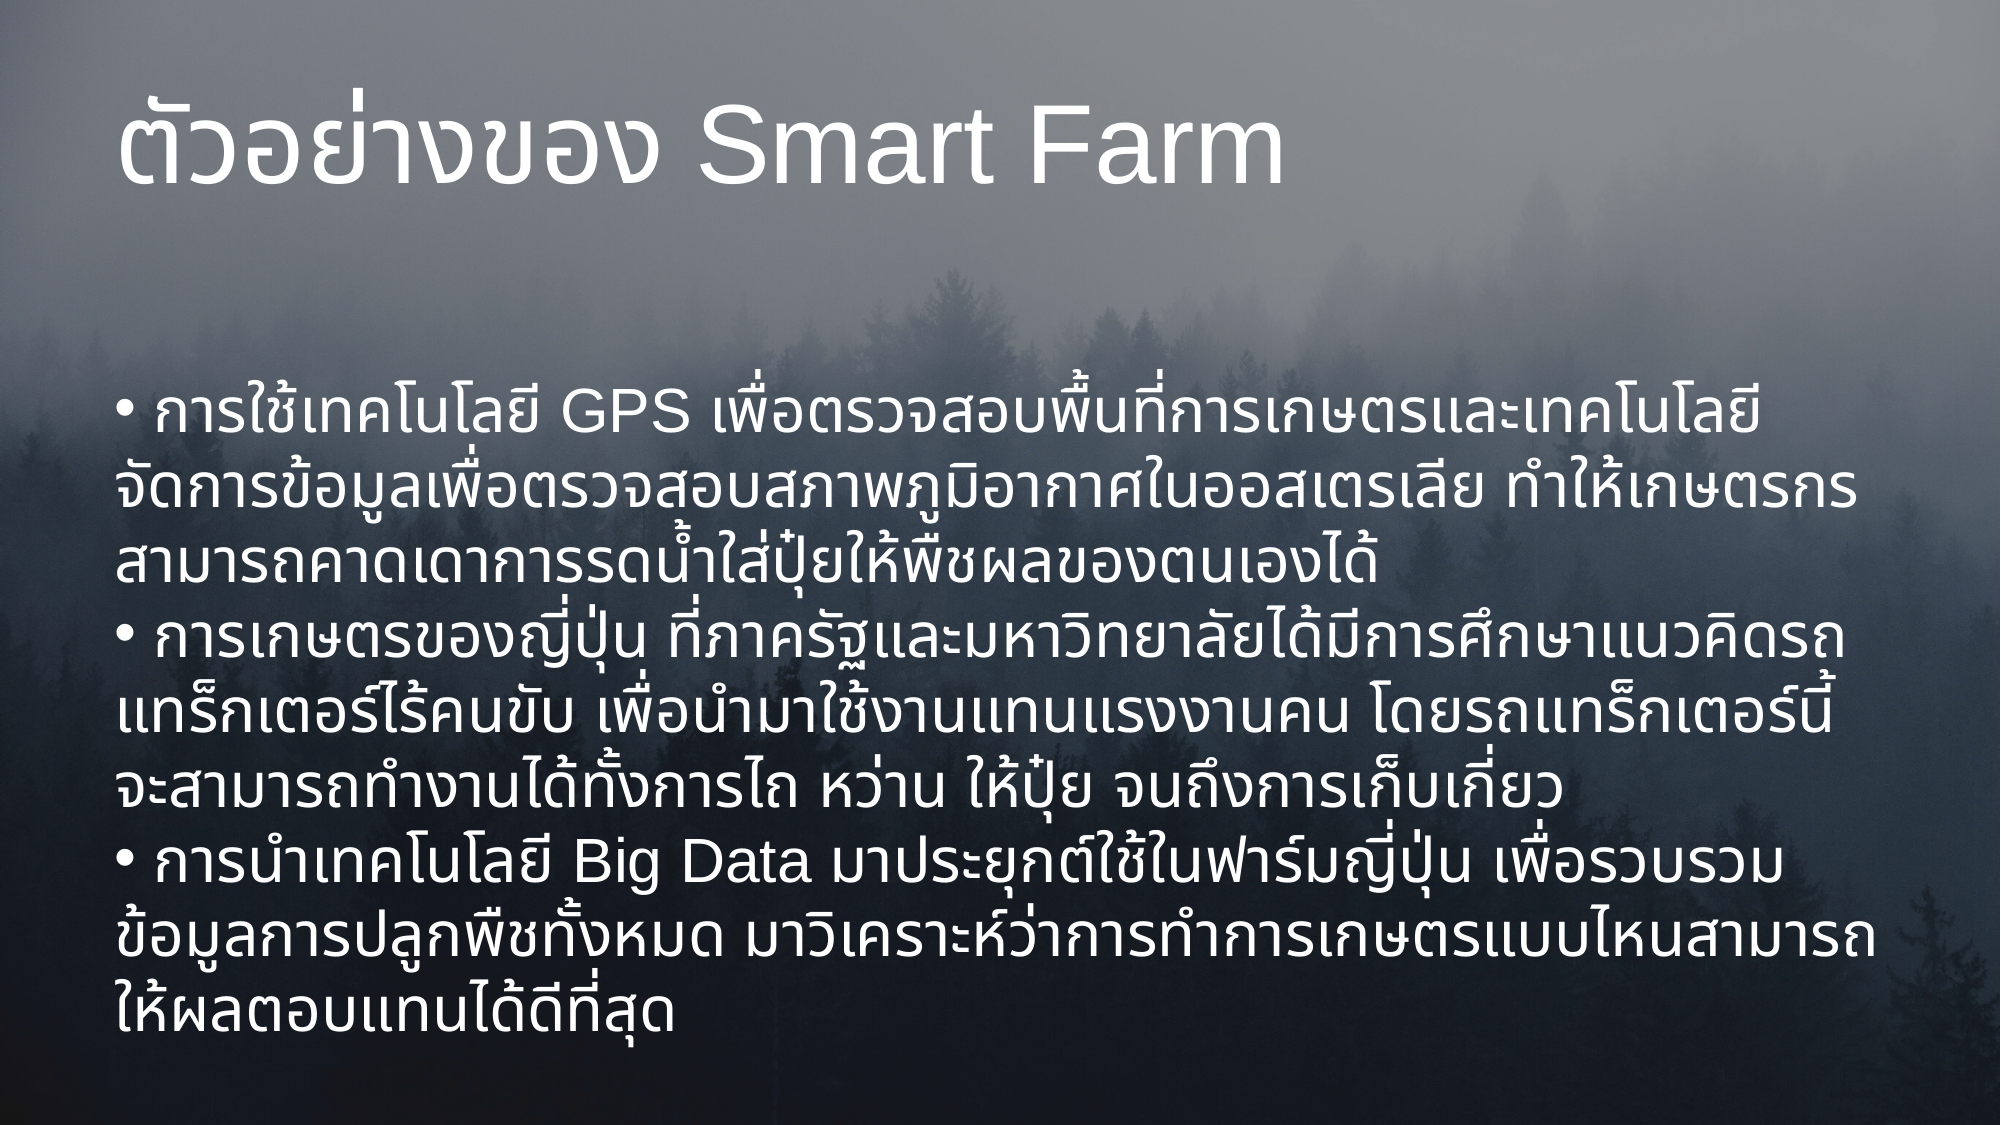

# ตัวอย่างของ Smart Farm
 การใช้เทคโนโลยี GPS เพื่อตรวจสอบพื้นที่การเกษตรและเทคโนโลยีจัดการข้อมูลเพื่อตรวจสอบสภาพภูมิอากาศในออสเตรเลีย ทำให้เกษตรกรสามารถคาดเดาการรดน้ำใส่ปุ๋ยให้พืชผลของตนเองได้
 การเกษตรของญี่ปุ่น ที่ภาครัฐและมหาวิทยาลัยได้มีการศึกษาแนวคิดรถแทร็กเตอร์ไร้คนขับ เพื่อนำมาใช้งานแทนแรงงานคน โดยรถแทร็กเตอร์นี้จะสามารถทำงานได้ทั้งการไถ หว่าน ให้ปุ๋ย จนถึงการเก็บเกี่ยว
 การนำเทคโนโลยี Big Data มาประยุกต์ใช้ในฟาร์มญี่ปุ่น เพื่อรวบรวมข้อมูลการปลูกพืชทั้งหมด มาวิเคราะห์ว่าการทำการเกษตรแบบไหนสามารถให้ผลตอบแทนได้ดีที่สุด